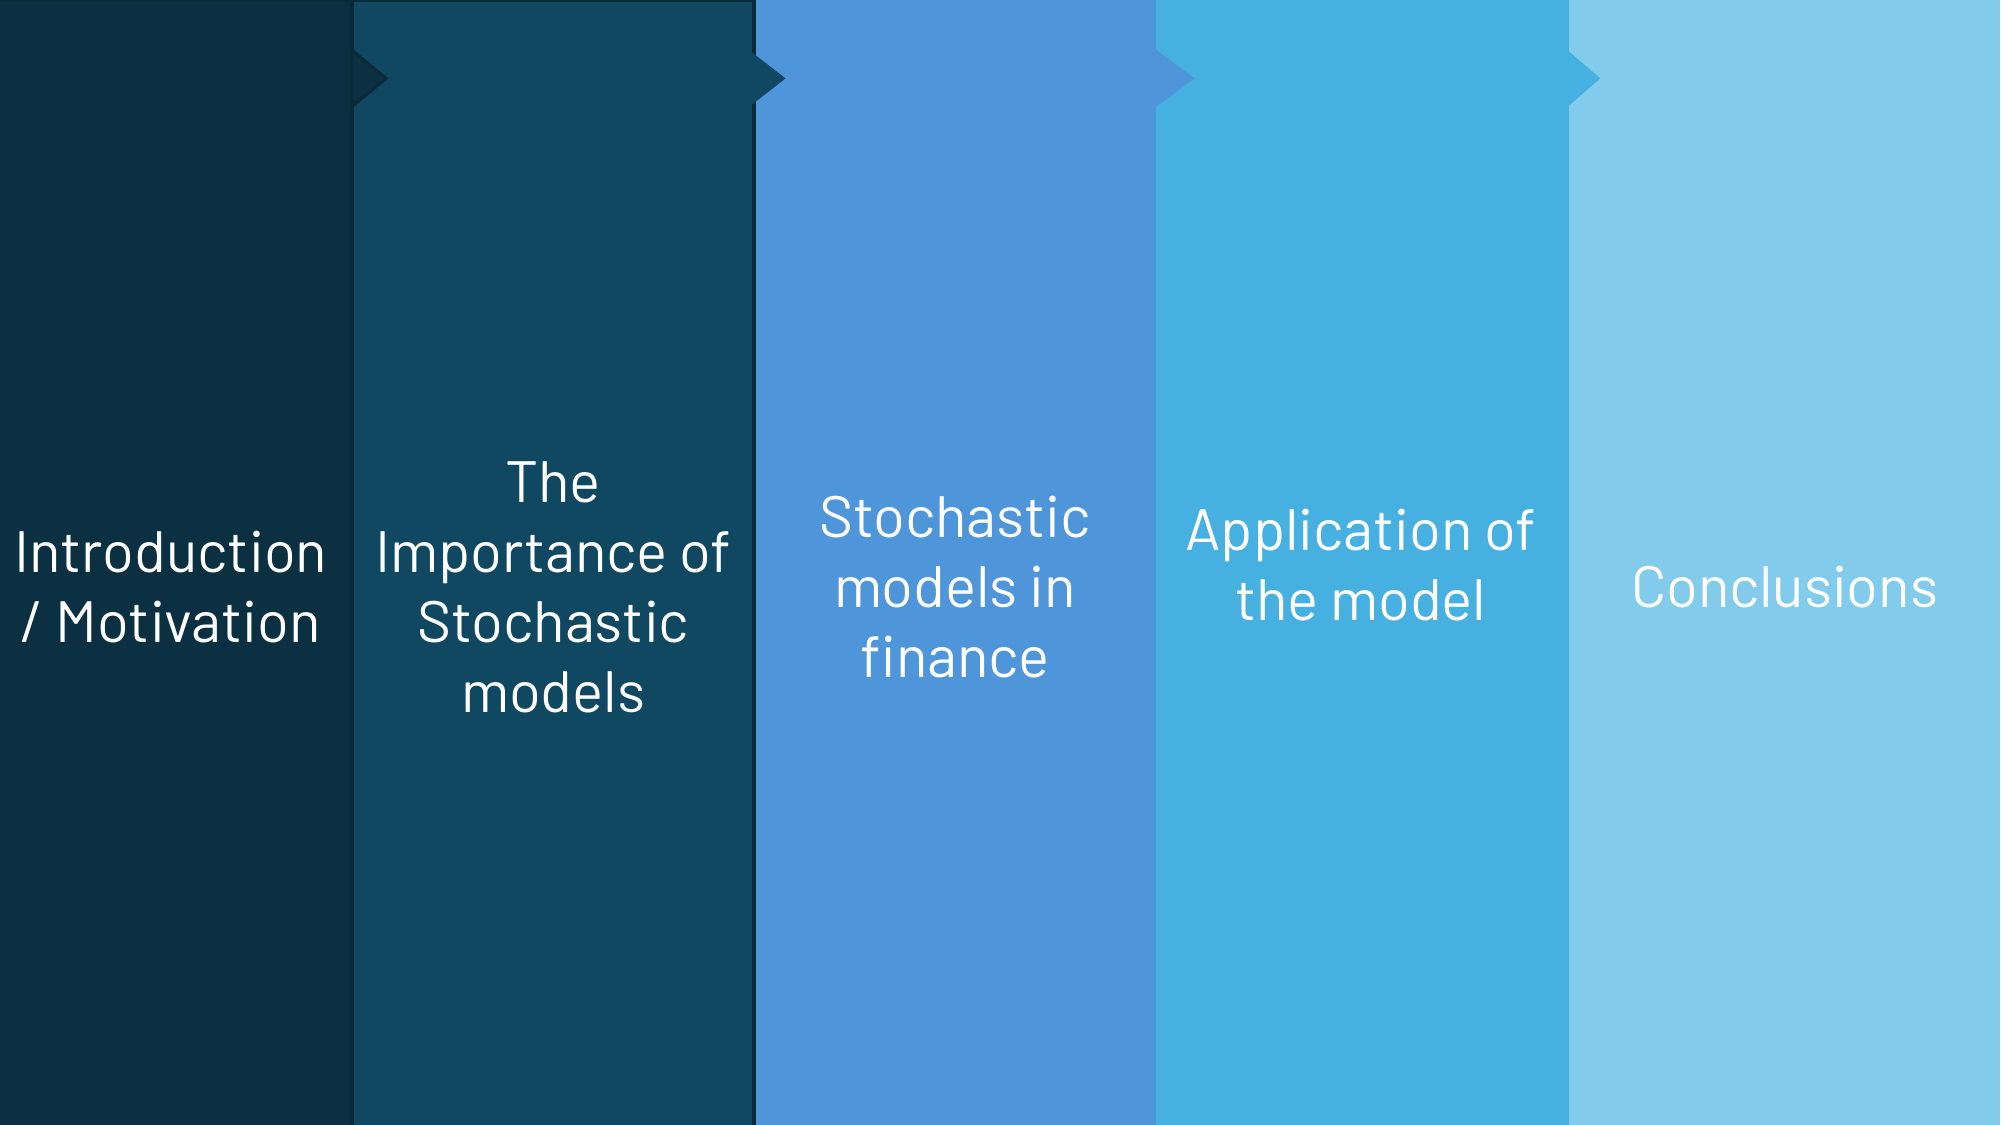

Stochastic models in finance

Introduction / Motivation

The Importance of Stochastic models

Application of the model

Conclusions